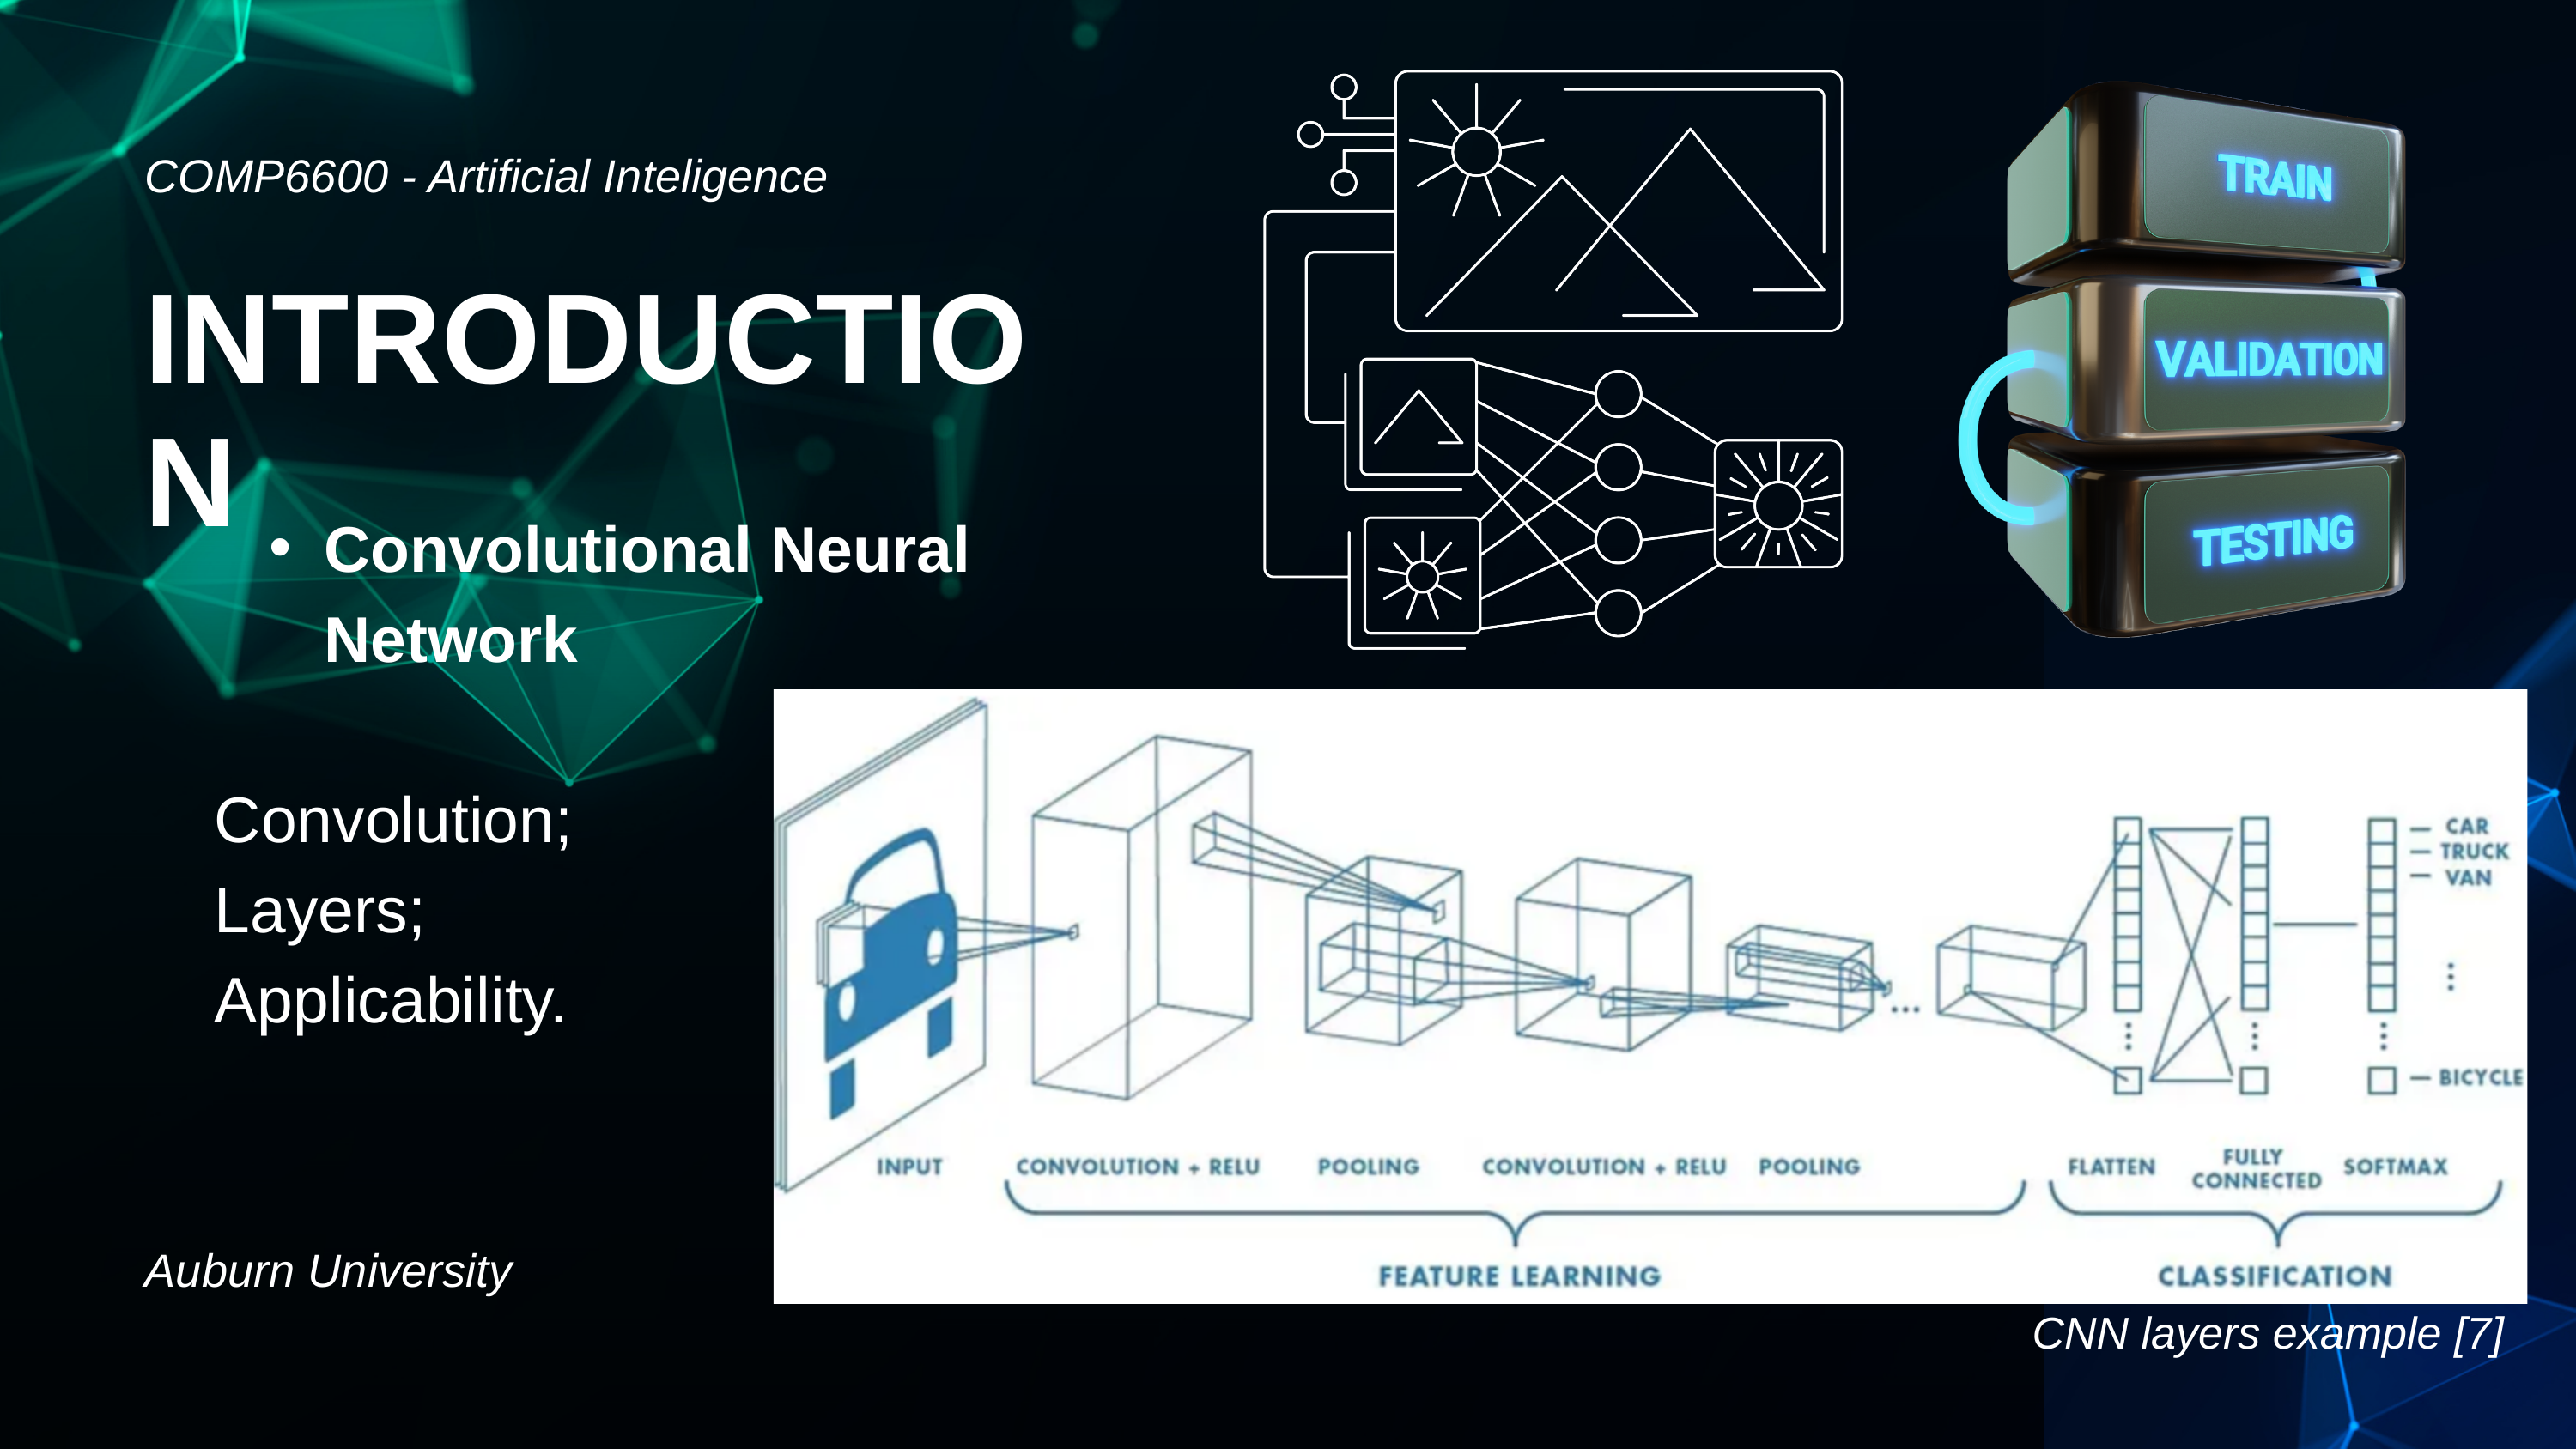

COMP6600 - Artificial Inteligence
INTRODUCTION
Convolutional Neural Network

Convolution;
Layers;
Applicability.

Auburn University
CNN layers example [7]